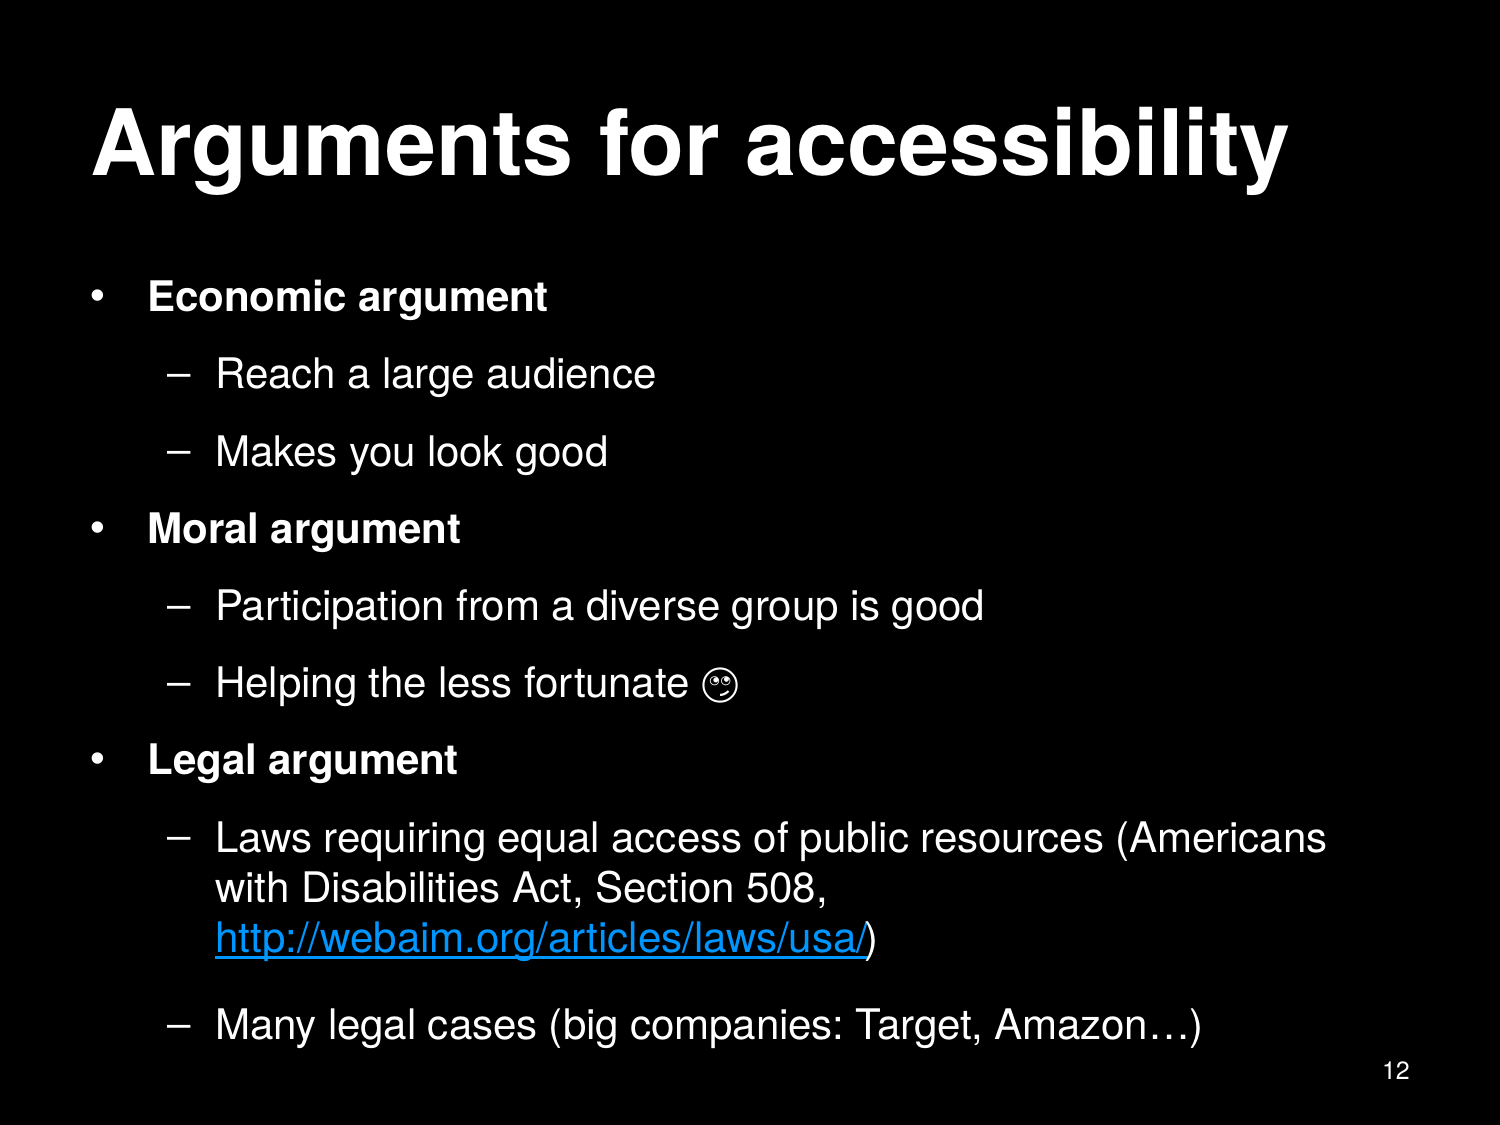

# Arguments for accessibility
Economic argument
Reach a large audience
Makes you look good
Moral argument
Participation from a diverse group is good
Helping the less fortunate 🙄
Legal argument
Laws requiring equal access of public resources (Americans with Disabilities Act, Section 508, http://webaim.org/articles/laws/usa/)
Many legal cases (big companies: Target, Amazon…)
12